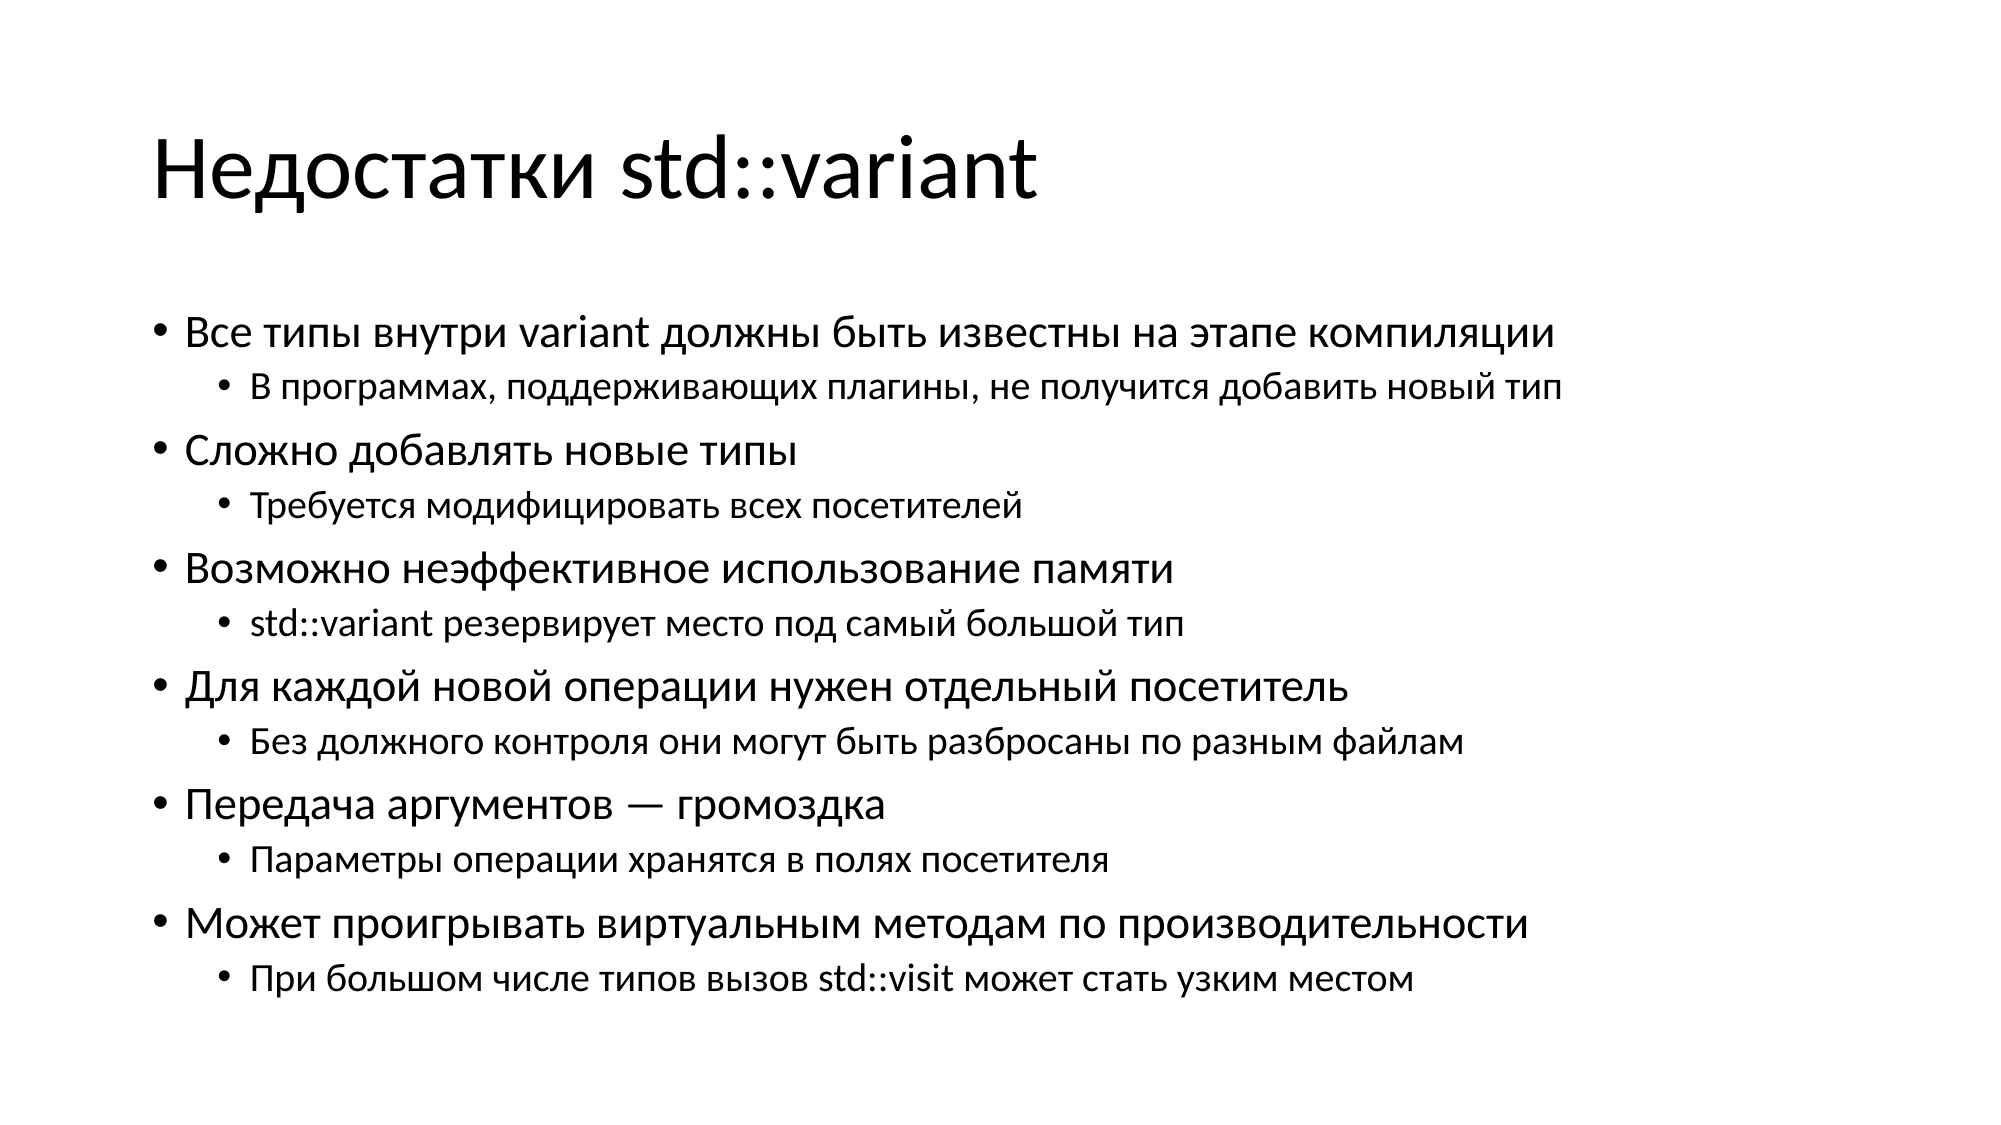

# Недостатки std::variant
Все типы внутри variant должны быть известны на этапе компиляции
В программах, поддерживающих плагины, не получится добавить новый тип
Сложно добавлять новые типы
Требуется модифицировать всех посетителей
Возможно неэффективное использование памяти
std::variant резервирует место под самый большой тип
Для каждой новой операции нужен отдельный посетитель
Без должного контроля они могут быть разбросаны по разным файлам
Передача аргументов — громоздка
Параметры операции хранятся в полях посетителя
Может проигрывать виртуальным методам по производительности
При большом числе типов вызов std::visit может стать узким местом